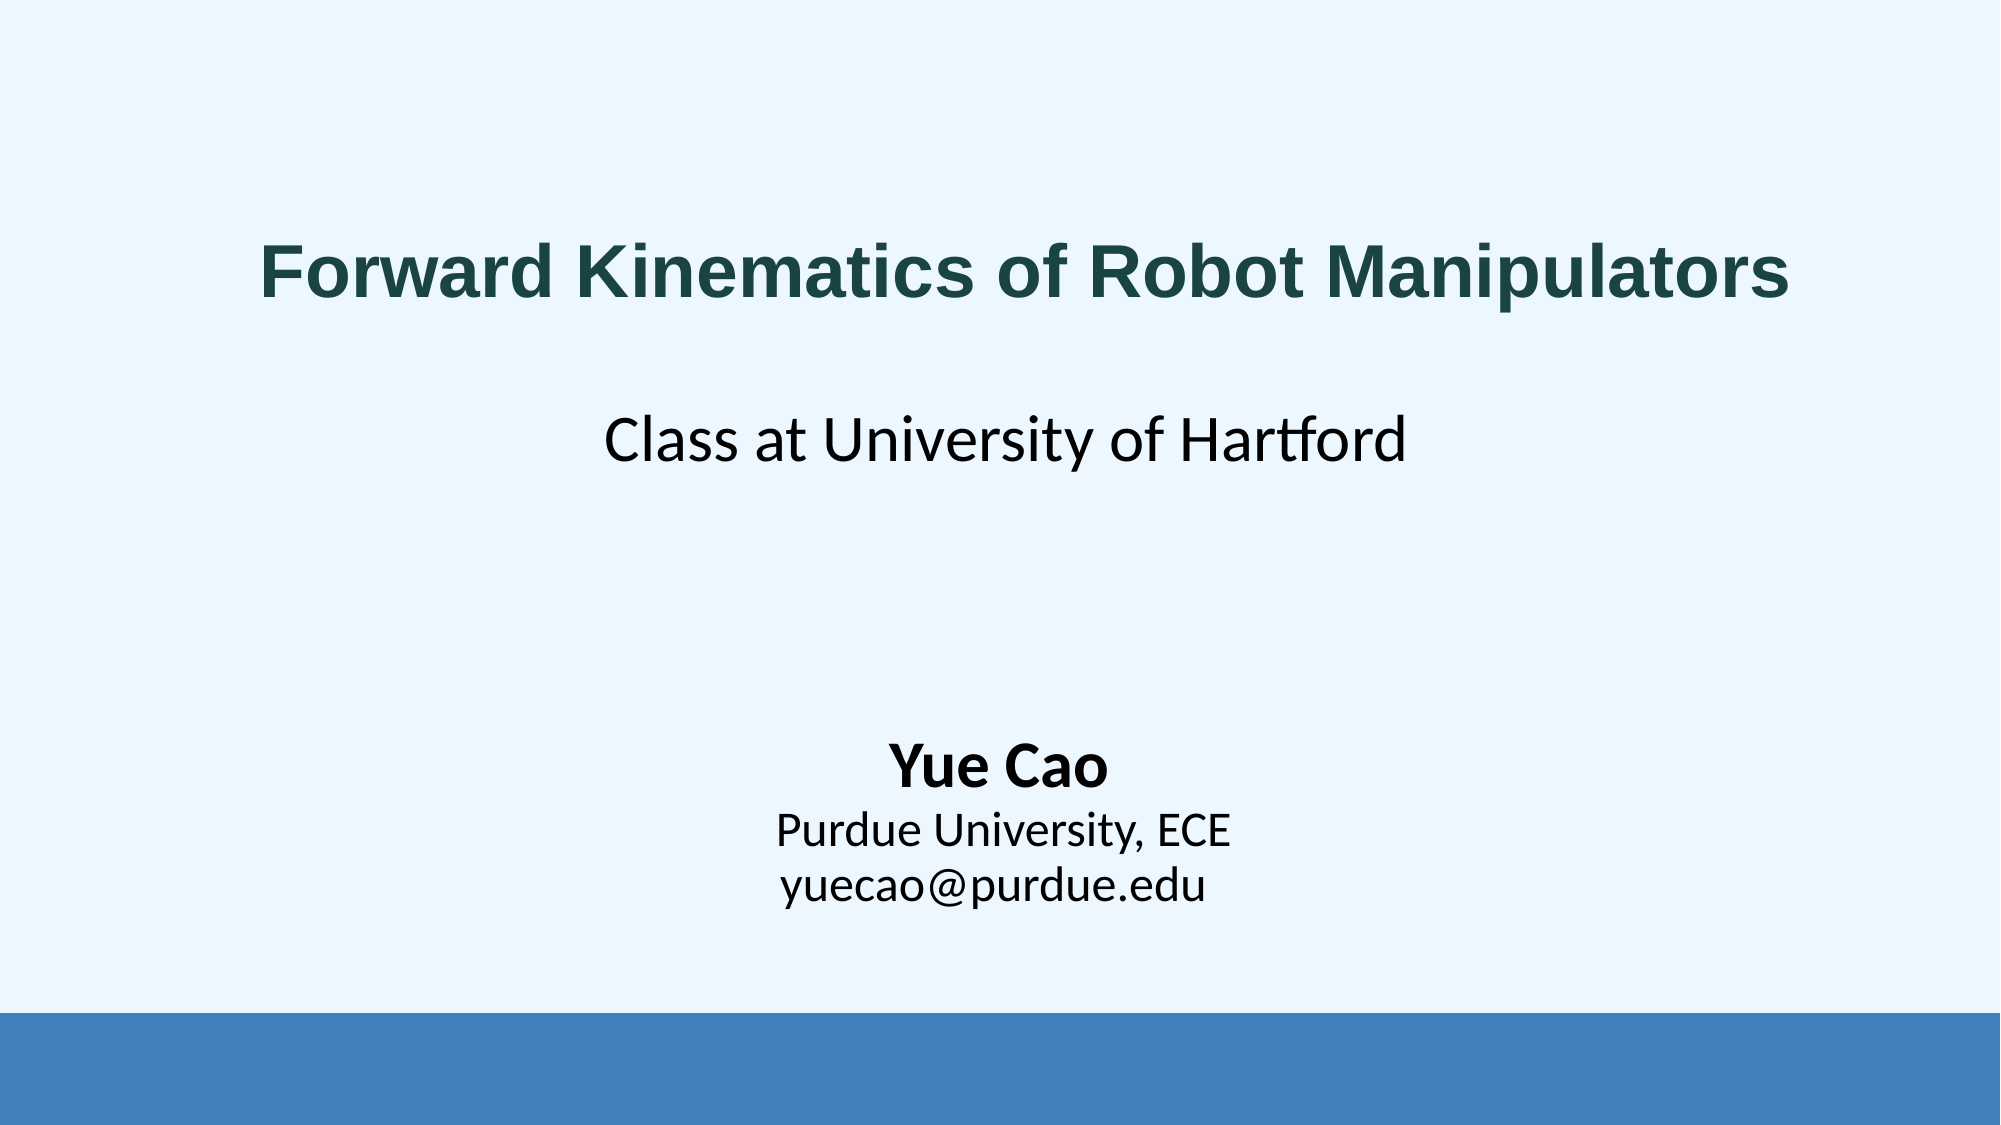

# Forward Kinematics of Robot Manipulators
 Class at University of Hartford
Yue Cao
 Purdue University, ECE
yuecao@purdue.edu